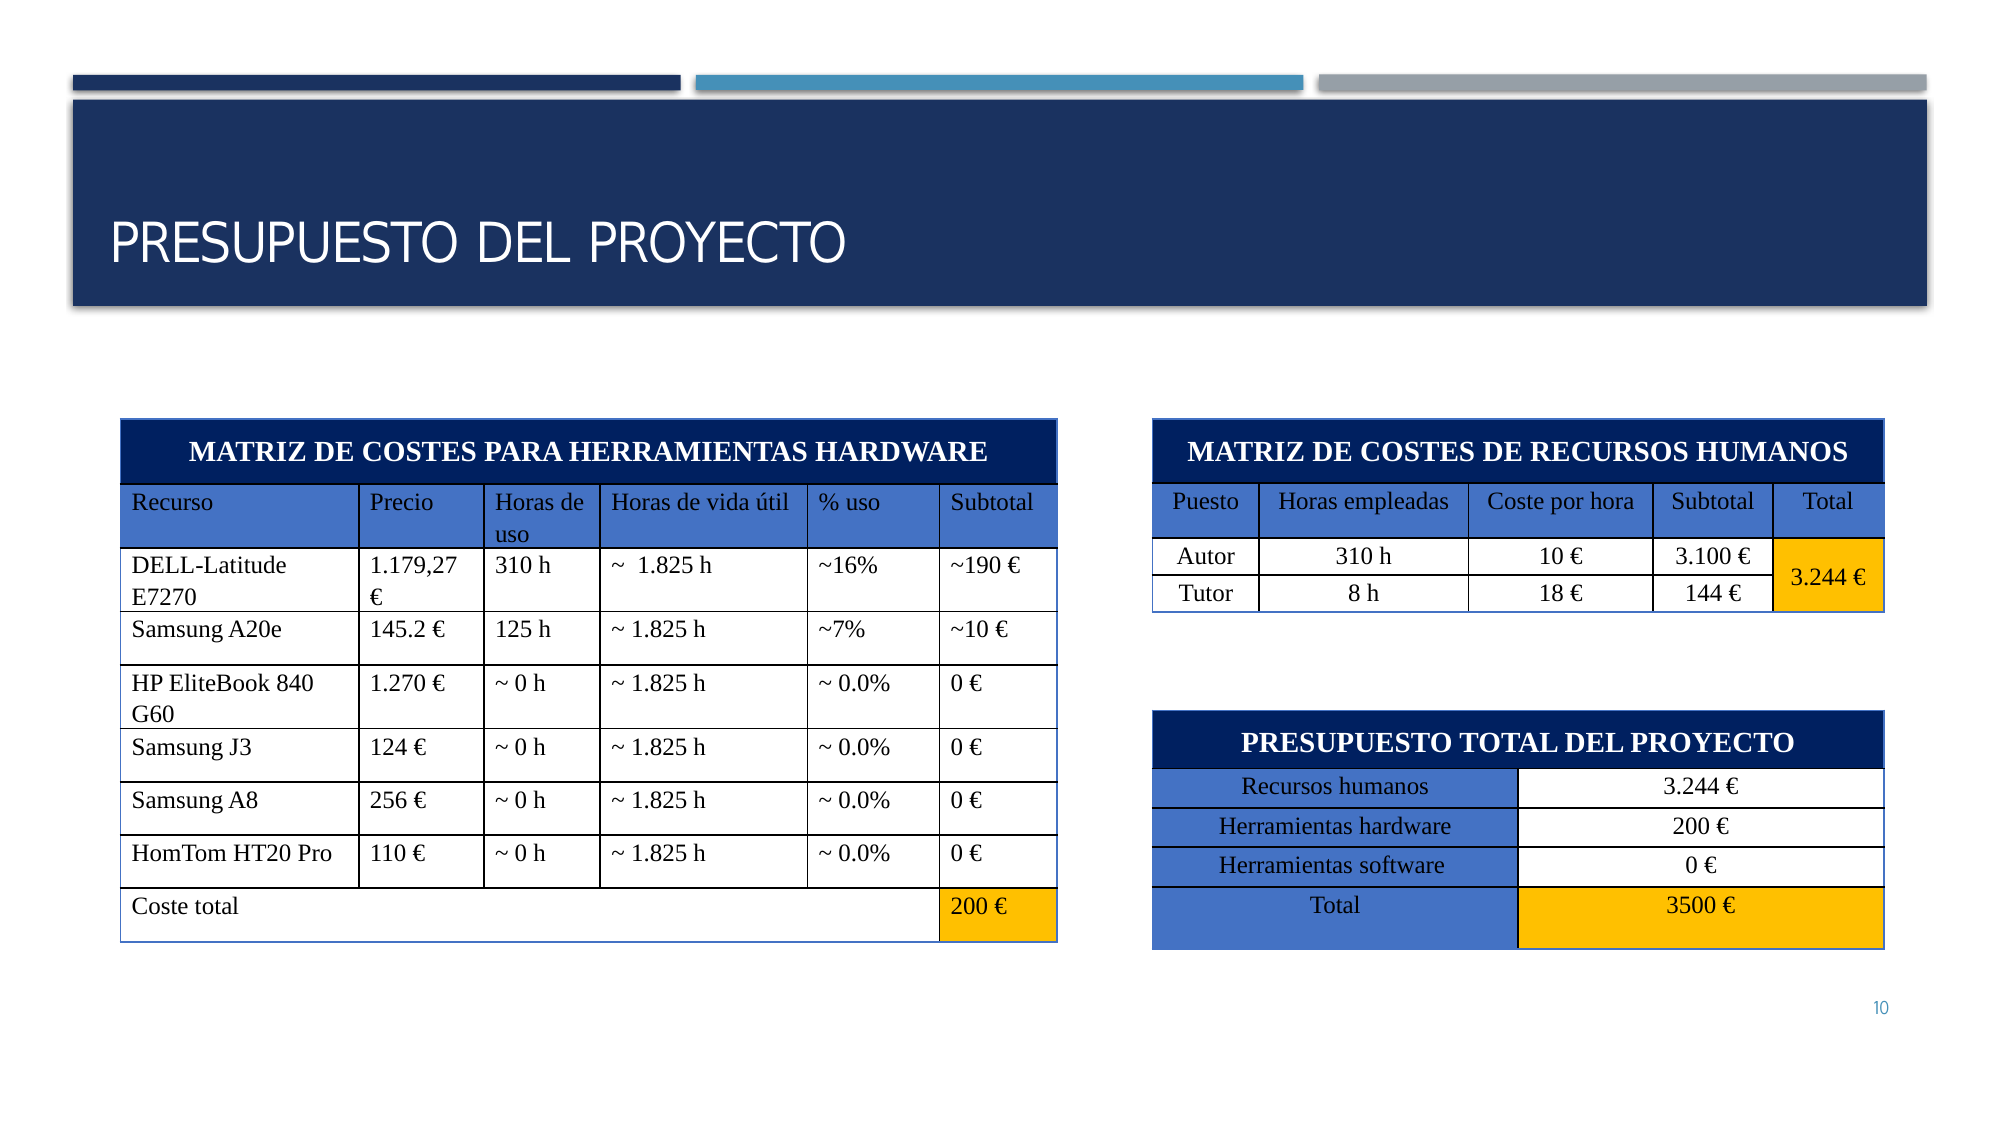

# PRESUPUESTO del proyecto
| Matriz de costes para herramientas hardware |  |  |  |  |  |
| --- | --- | --- | --- | --- | --- |
| Recurso | Precio | Horas de uso | Horas de vida útil | % uso | Subtotal |
| DELL-Latitude E7270 | 1.179,27 € | 310 h | ~ 1.825 h | ~16% | ~190 € |
| Samsung A20e | 145.2 € | 125 h | ~ 1.825 h | ~7% | ~10 € |
| HP EliteBook 840 G60 | 1.270 € | ~ 0 h | ~ 1.825 h | ~ 0.0% | 0 € |
| Samsung J3 | 124 € | ~ 0 h | ~ 1.825 h | ~ 0.0% | 0 € |
| Samsung A8 | 256 € | ~ 0 h | ~ 1.825 h | ~ 0.0% | 0 € |
| HomTom HT20 Pro | 110 € | ~ 0 h | ~ 1.825 h | ~ 0.0% | 0 € |
| Coste total |  |  |  |  | 200 € |
| Matriz de costes de recursos humanos |  |  |  |  |
| --- | --- | --- | --- | --- |
| Puesto | Horas empleadas | Coste por hora | Subtotal | Total |
| Autor | 310 h | 10 € | 3.100 € | 3.244 € |
| Tutor | 8 h | 18 € | 144 € |  |
| Presupuesto total del proyecto |  |
| --- | --- |
| Recursos humanos | 3.244 € |
| Herramientas hardware | 200 € |
| Herramientas software | 0 € |
| Total | 3500 € |
10